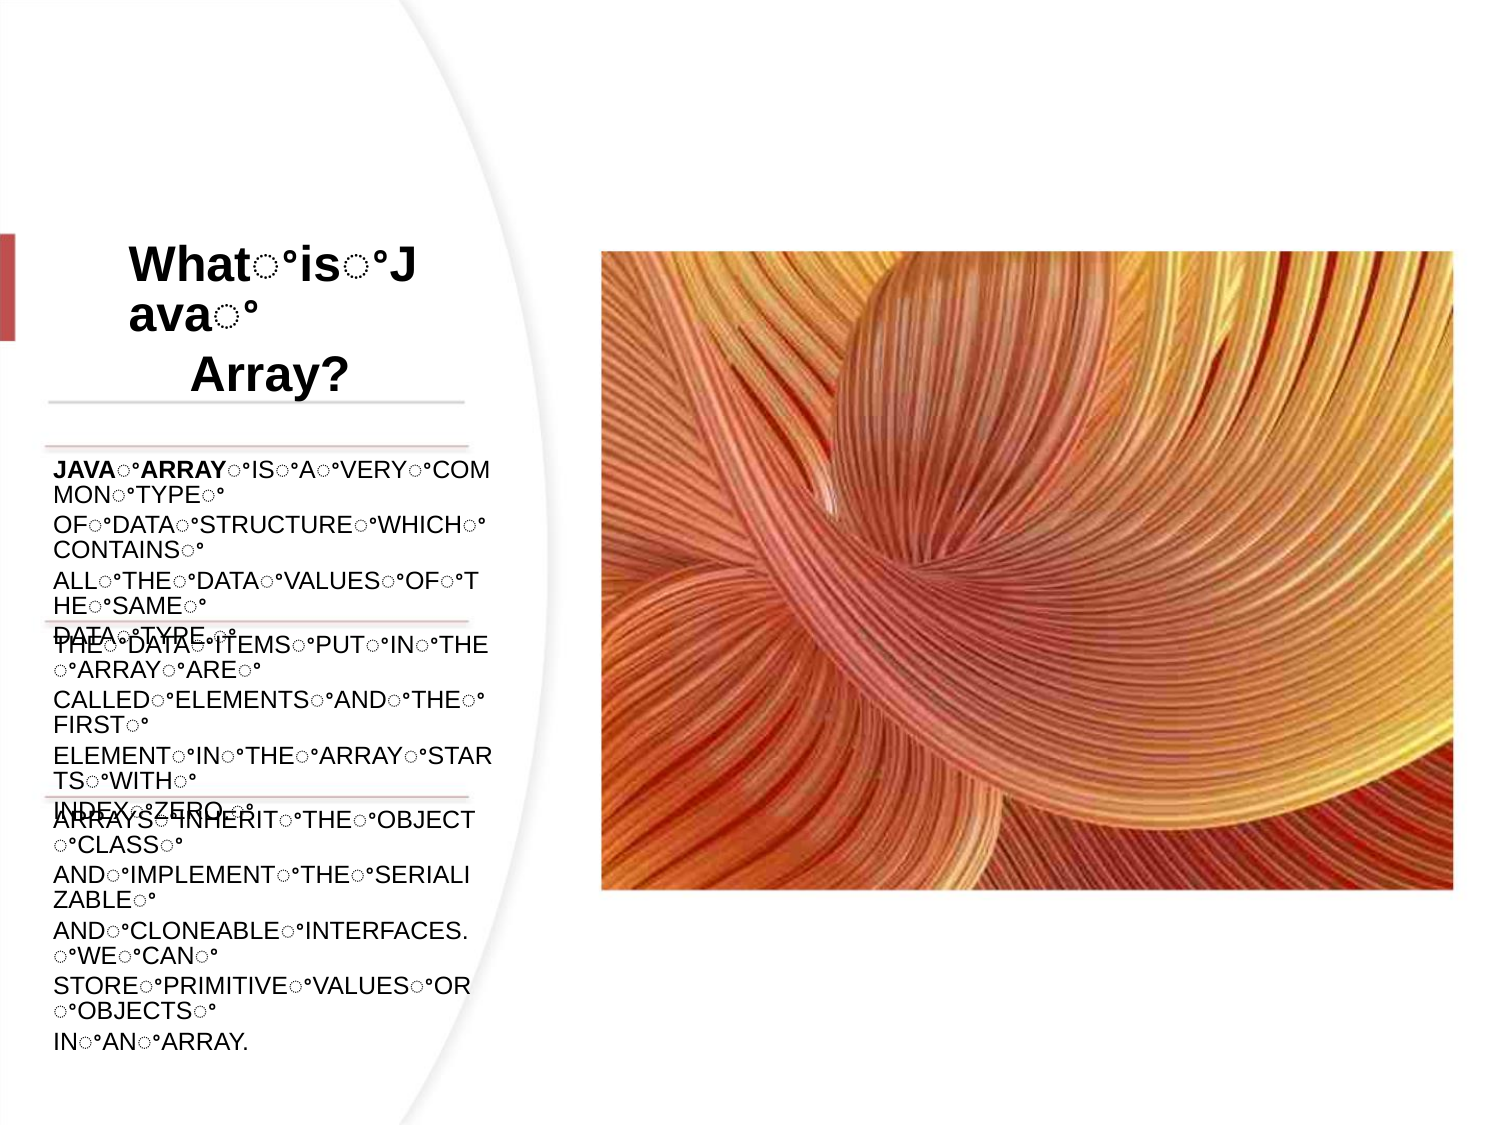

WhatꢀisꢀJavaꢀ
Array?
JAVAꢀARRAYꢀISꢀAꢀVERYꢀCOMMONꢀTYPEꢀ
OFꢀDATAꢀSTRUCTUREꢀWHICHꢀCONTAINSꢀ
ALLꢀTHEꢀDATAꢀVALUESꢀOFꢀTHEꢀSAMEꢀ
DATAꢀTYPE.ꢀ
THEꢀDATAꢀITEMSꢀPUTꢀINꢀTHEꢀARRAYꢀAREꢀ
CALLEDꢀELEMENTSꢀANDꢀTHEꢀFIRSTꢀ
ELEMENTꢀINꢀTHEꢀARRAYꢀSTARTSꢀWITHꢀ
INDEXꢀZERO.ꢀ
ARRAYSꢀINHERITꢀTHEꢀOBJECTꢀCLASSꢀ
ANDꢀIMPLEMENTꢀTHEꢀSERIALIZABLEꢀ
ANDꢀCLONEABLEꢀINTERFACES.ꢀWEꢀCANꢀ
STOREꢀPRIMITIVEꢀVALUESꢀORꢀOBJECTSꢀ
INꢀANꢀARRAY.